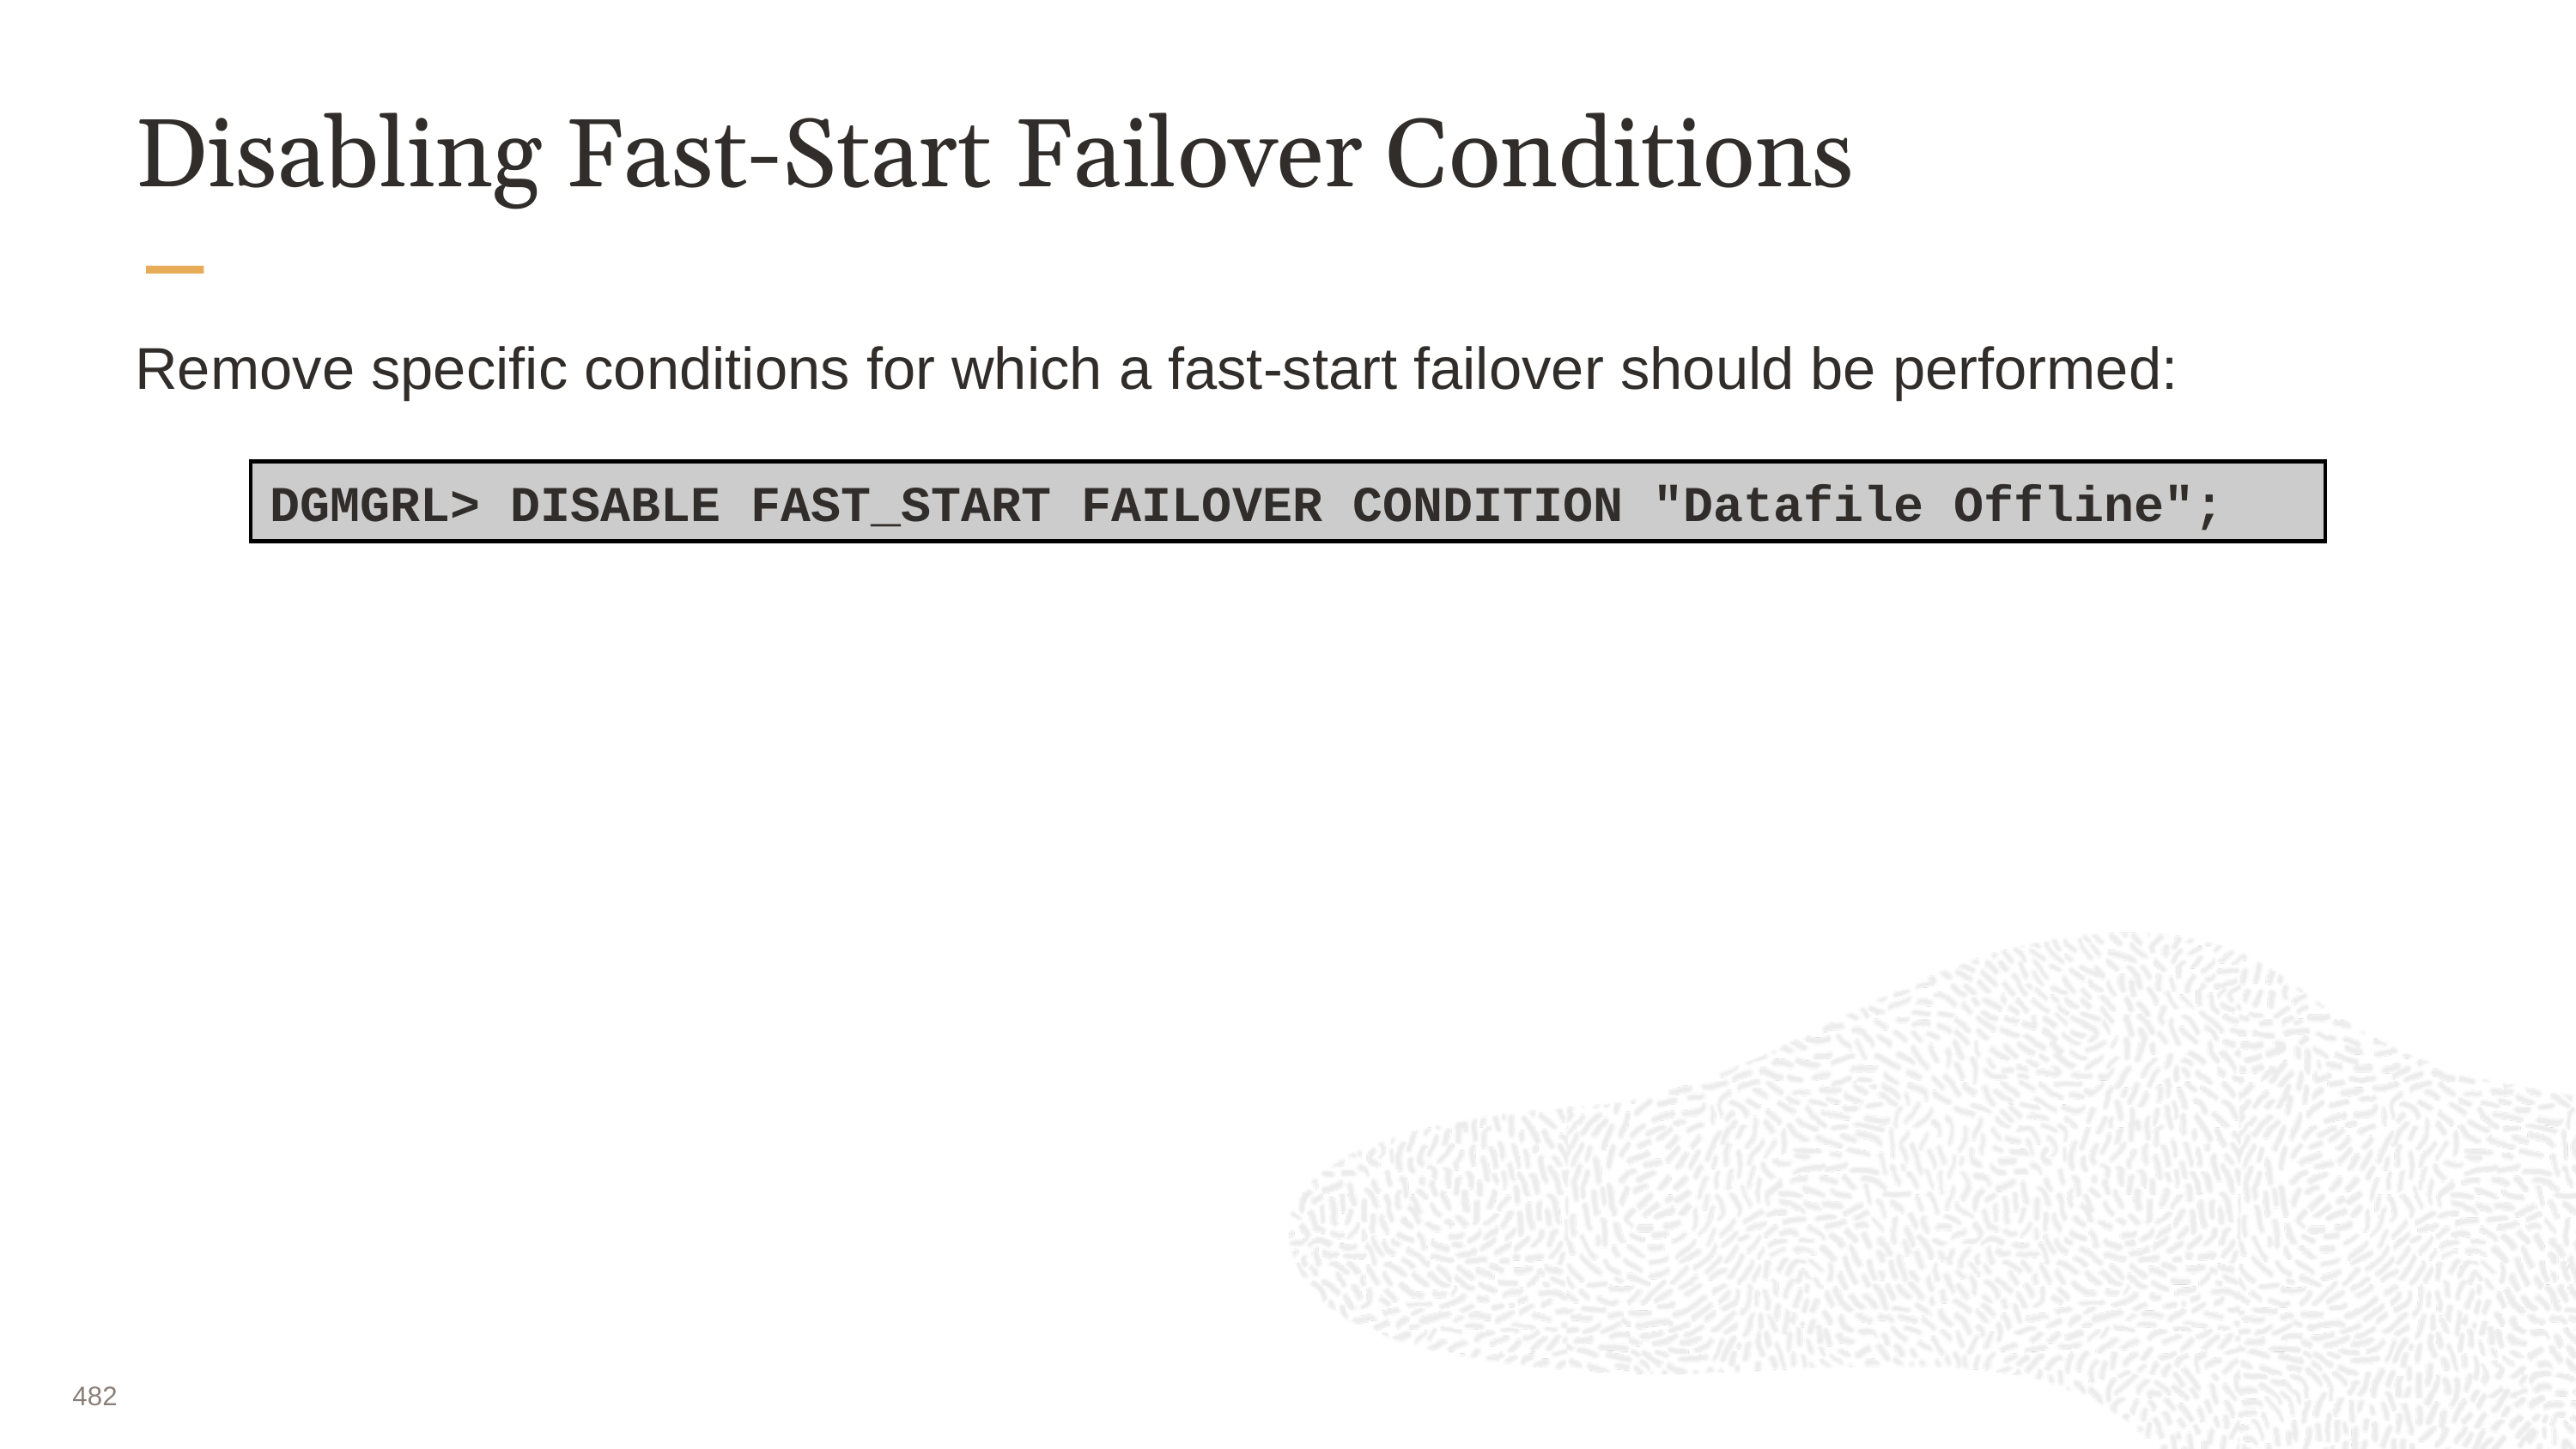

# Disabling Fast-Start Failover Conditions
Remove specific conditions for which a fast-start failover should be performed:
DGMGRL> DISABLE FAST_START FAILOVER CONDITION "Datafile Offline";